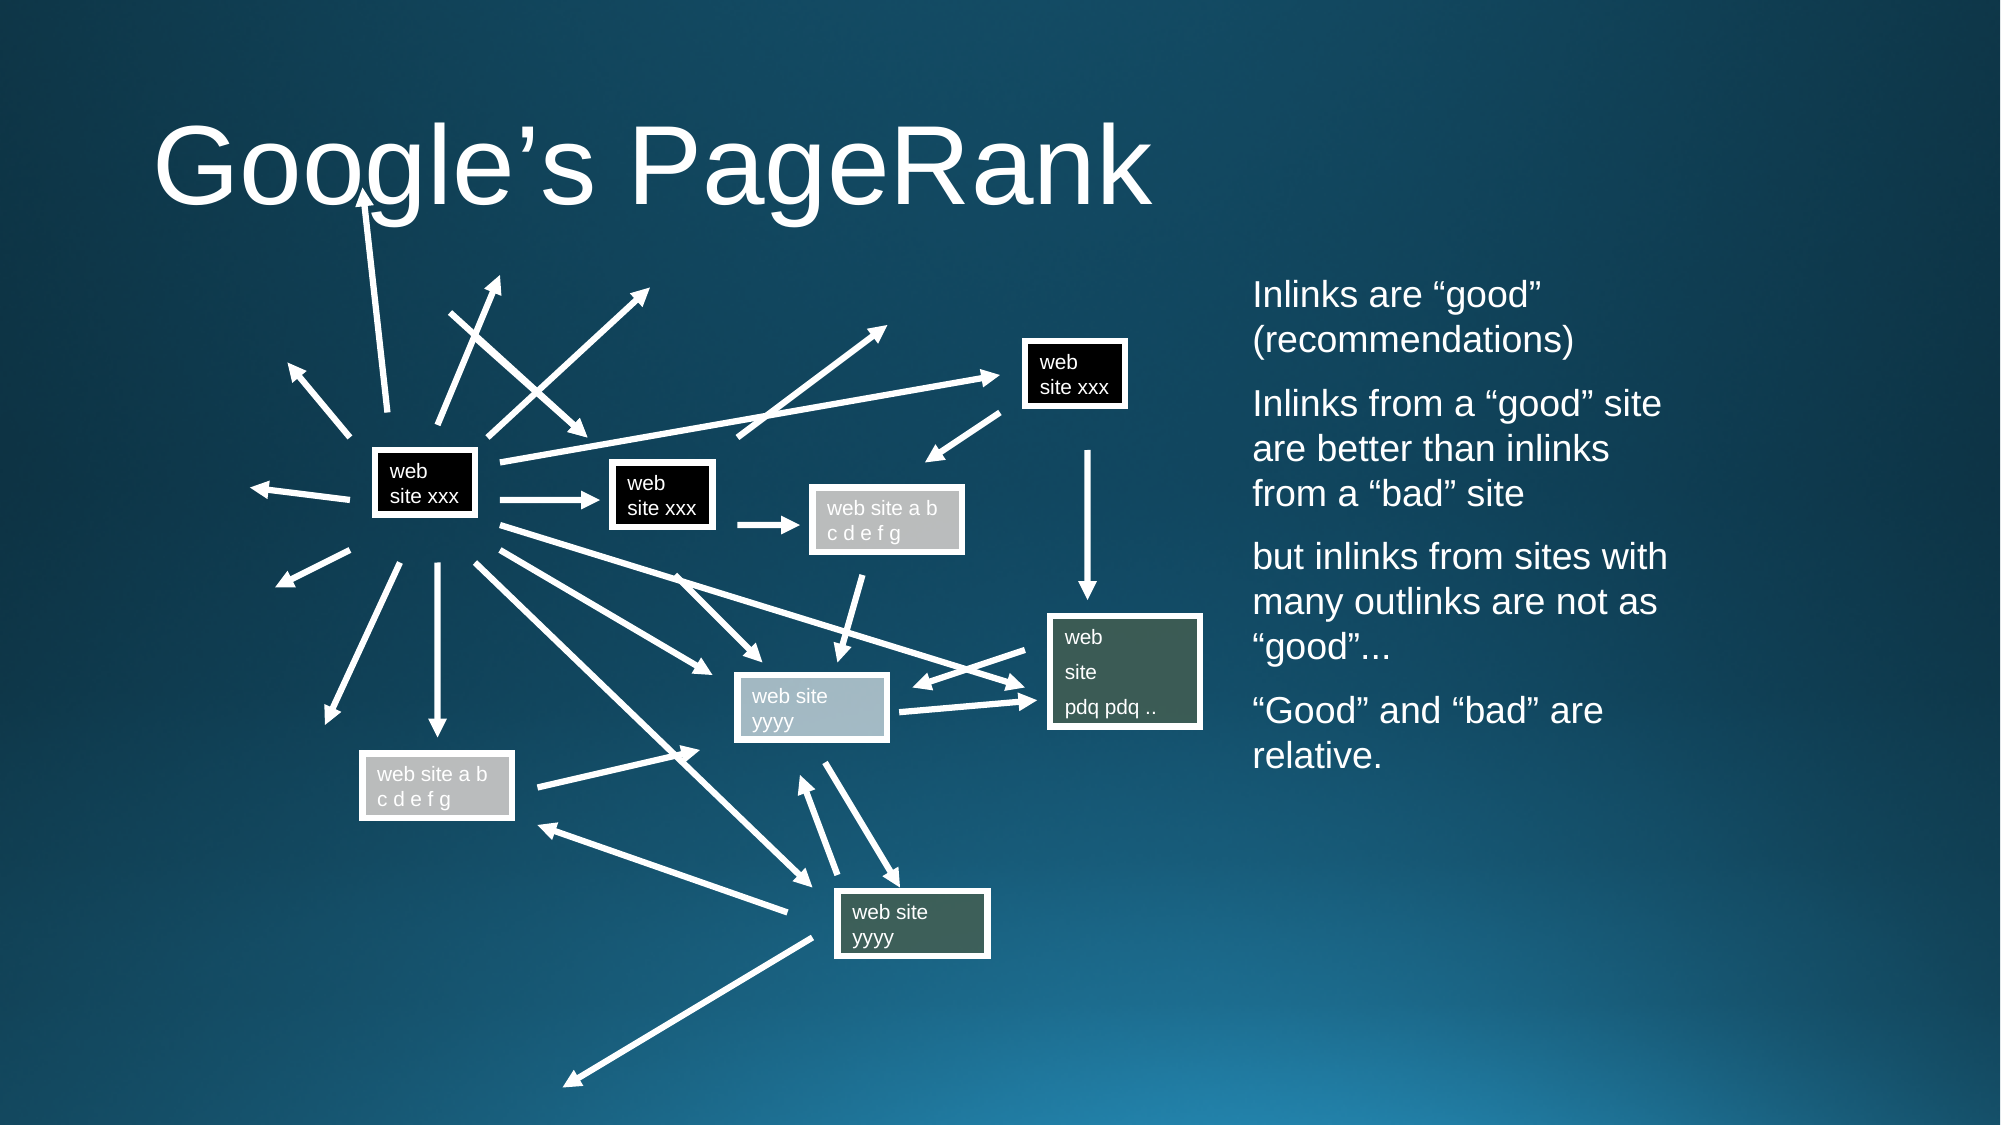

# Google’s PageRank

Inlinks are “good” (recommendations)
Inlinks from a “good” site are better than inlinks from a “bad” site
but inlinks from sites with many outlinks are not as “good”...
“Good” and “bad” are relative.

web site xxx

web site xxx

web site xxx

web site a b c d e f g

web
site
pdq pdq ..

web site yyyy

web site a b c d e f g

web site yyyy